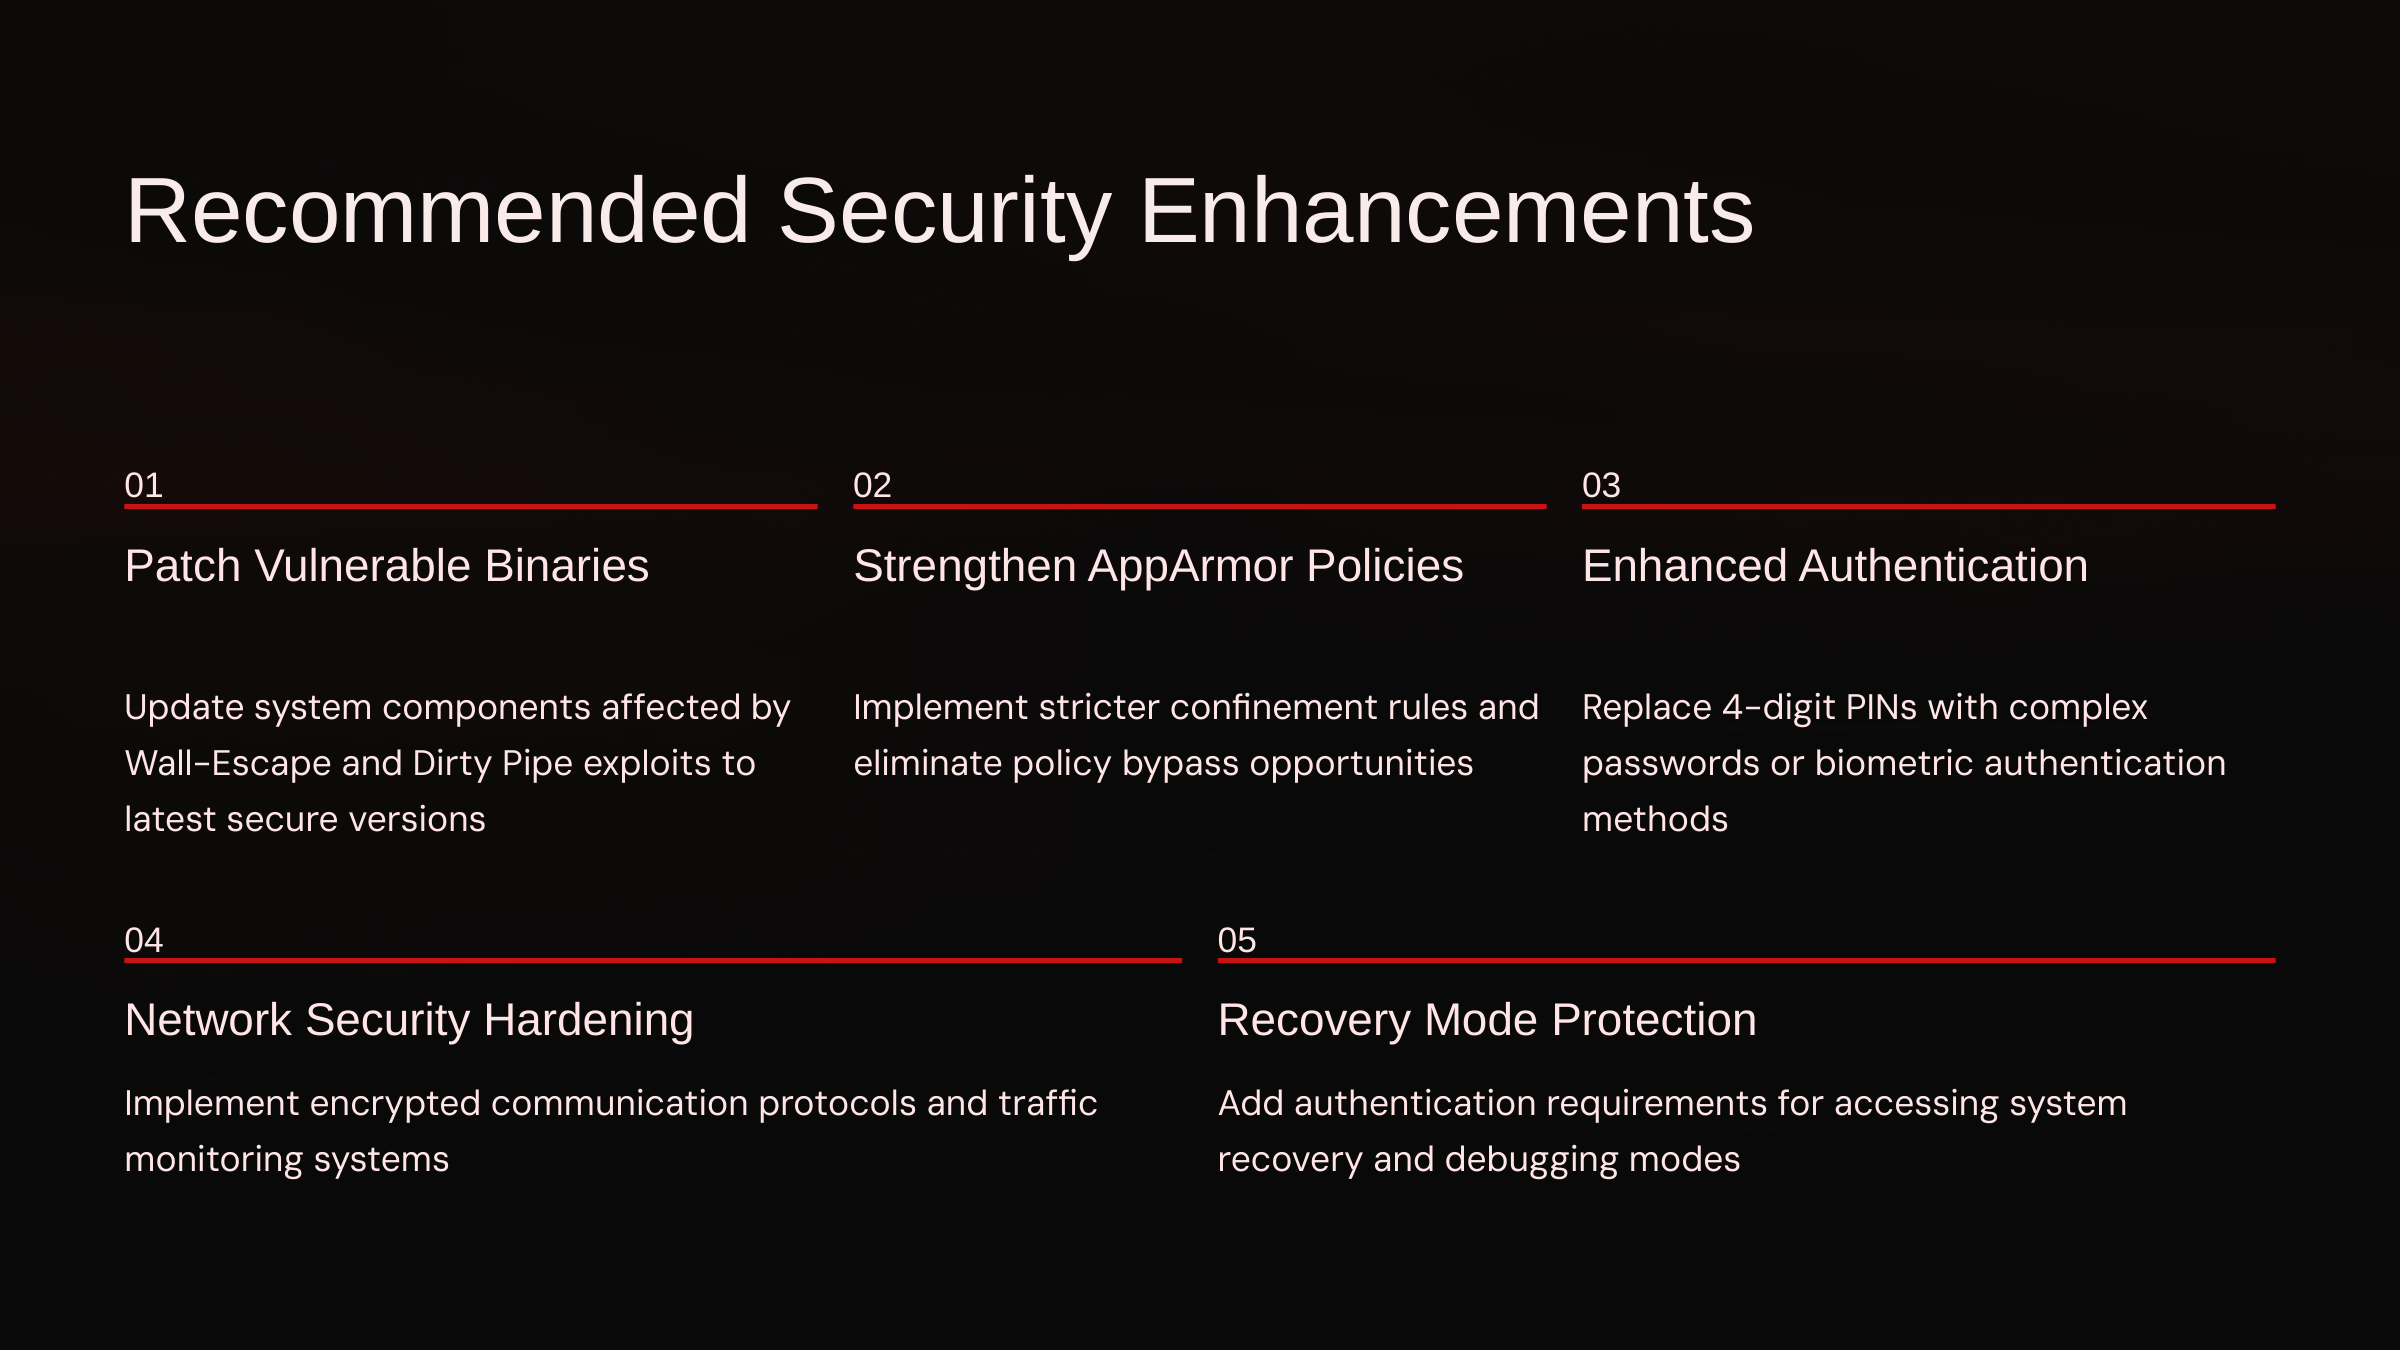

Recommended Security Enhancements
01
02
03

Patch Vulnerable Binaries
Strengthen AppArmor Policies
Enhanced Authentication
Update system components affected by Wall-Escape and Dirty Pipe exploits to latest secure versions
Implement stricter confinement rules and eliminate policy bypass opportunities
Replace 4-digit PINs with complex passwords or biometric authentication methods
04
05

Network Security Hardening
Recovery Mode Protection
Implement encrypted communication protocols and traffic monitoring systems
Add authentication requirements for accessing system recovery and debugging modes